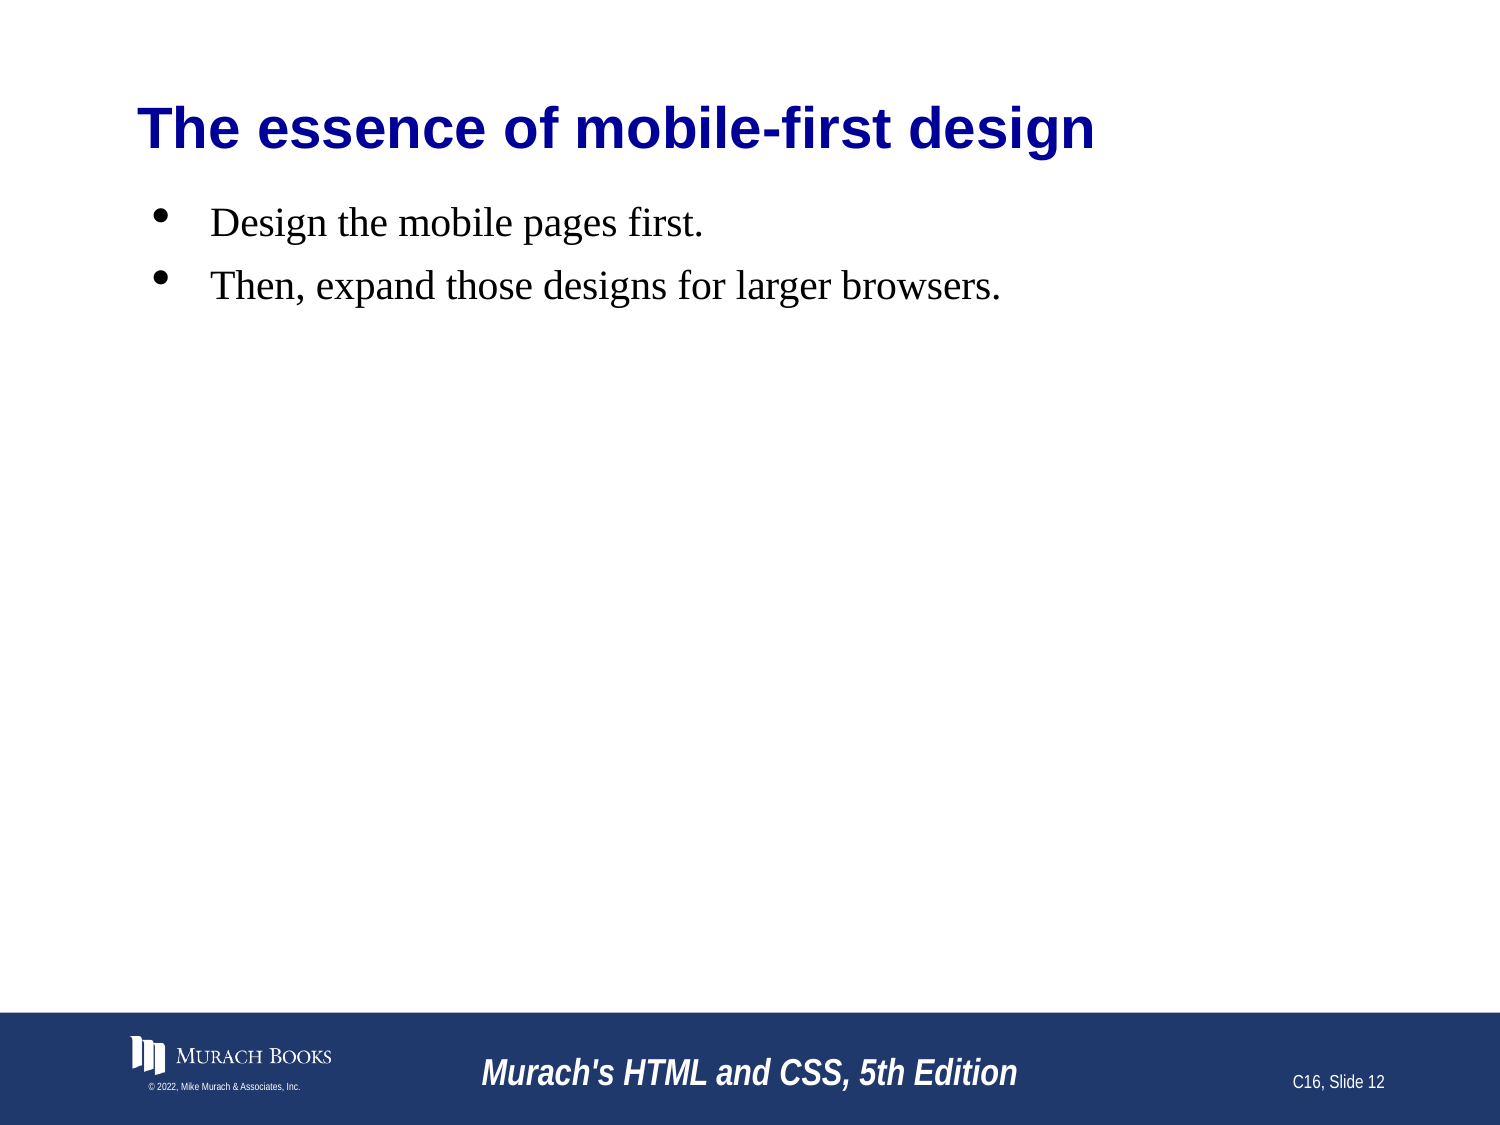

# The essence of mobile-first design
Design the mobile pages first.
Then, expand those designs for larger browsers.

© 2022, Mike Murach & Associates, Inc.
Murach's HTML and CSS, 5th Edition

C16, Slide 12